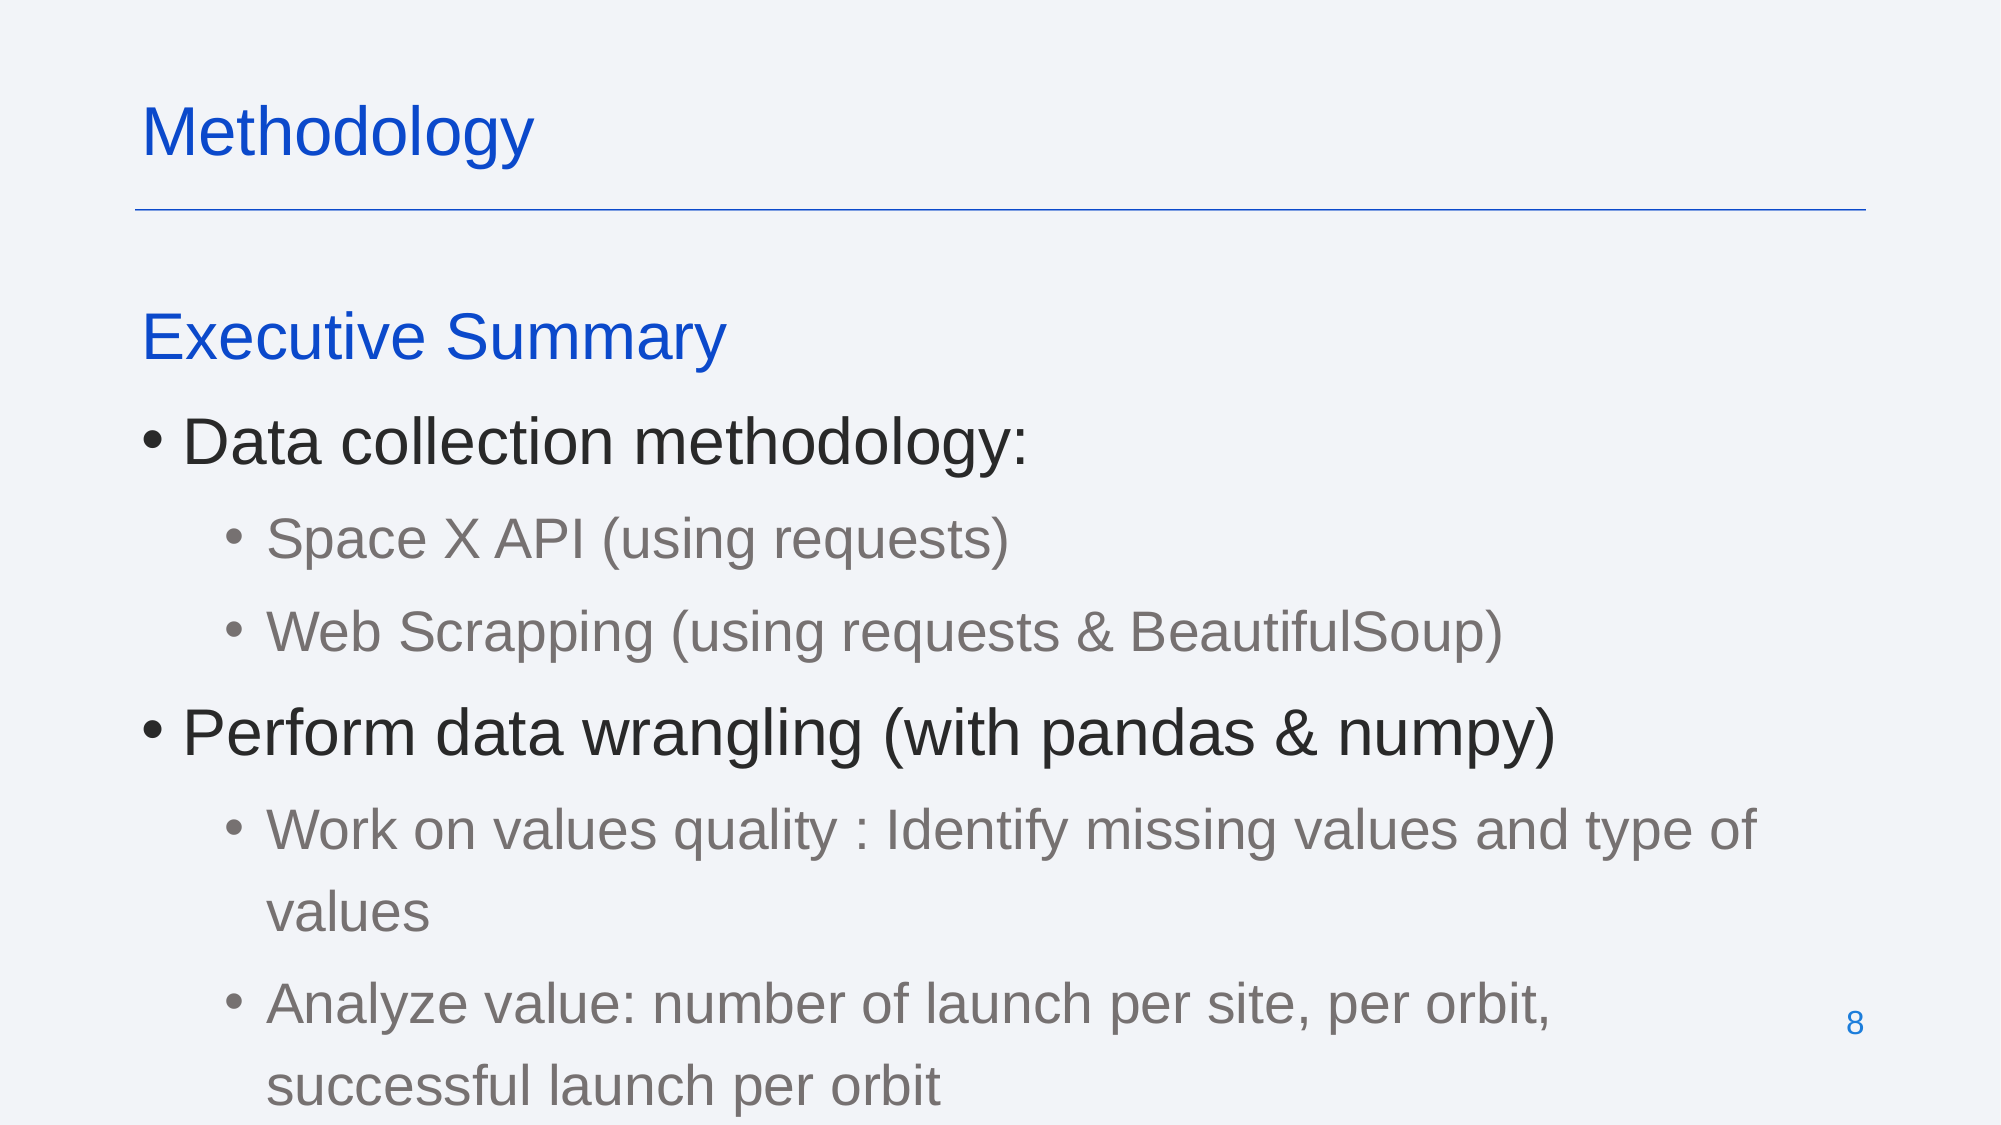

Methodology
Executive Summary
Data collection methodology:
Space X API (using requests)
Web Scrapping (using requests & BeautifulSoup)
Perform data wrangling (with pandas & numpy)
Work on values quality : Identify missing values and type of values
Analyze value: number of launch per site, per orbit, successful launch per orbit

8